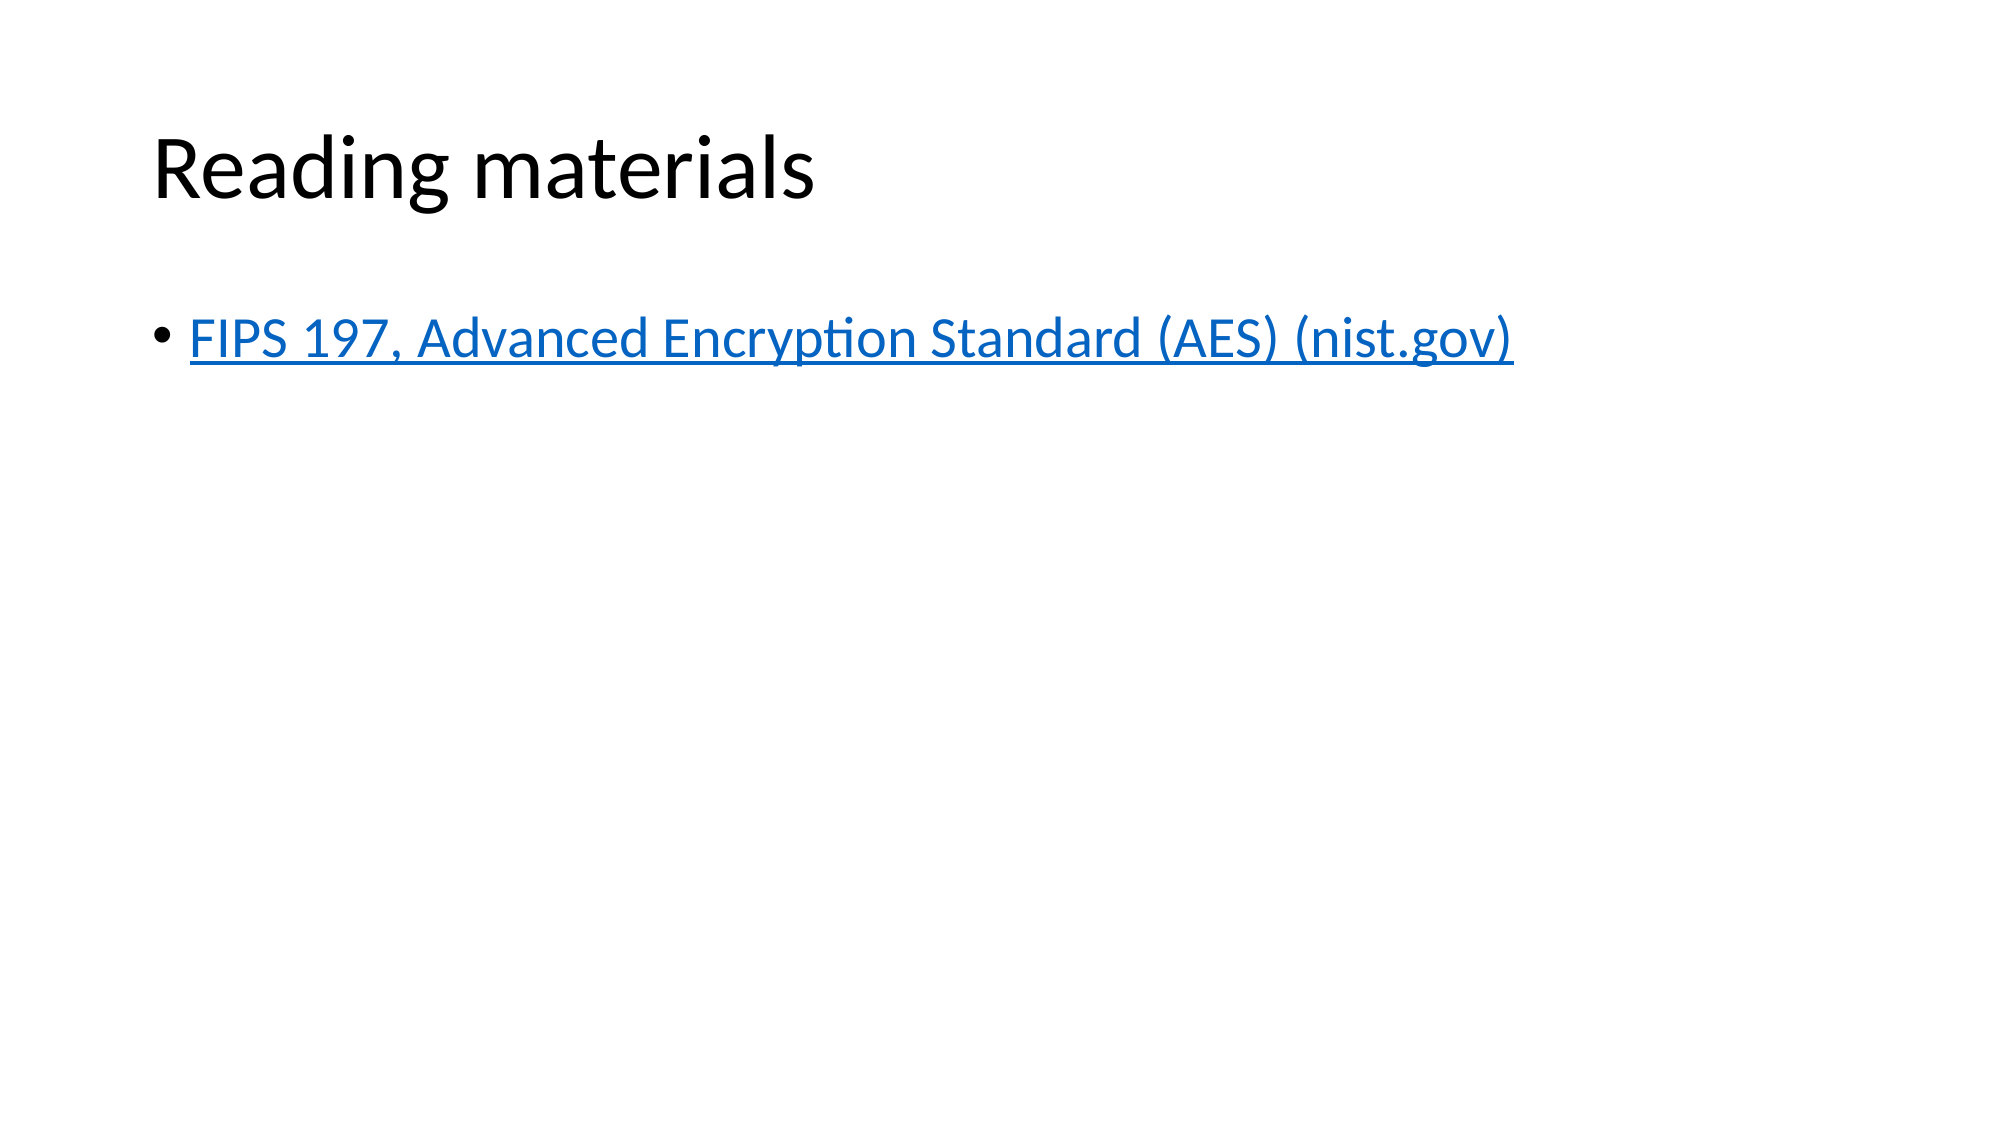

# Reading materials
FIPS 197, Advanced Encryption Standard (AES) (nist.gov)